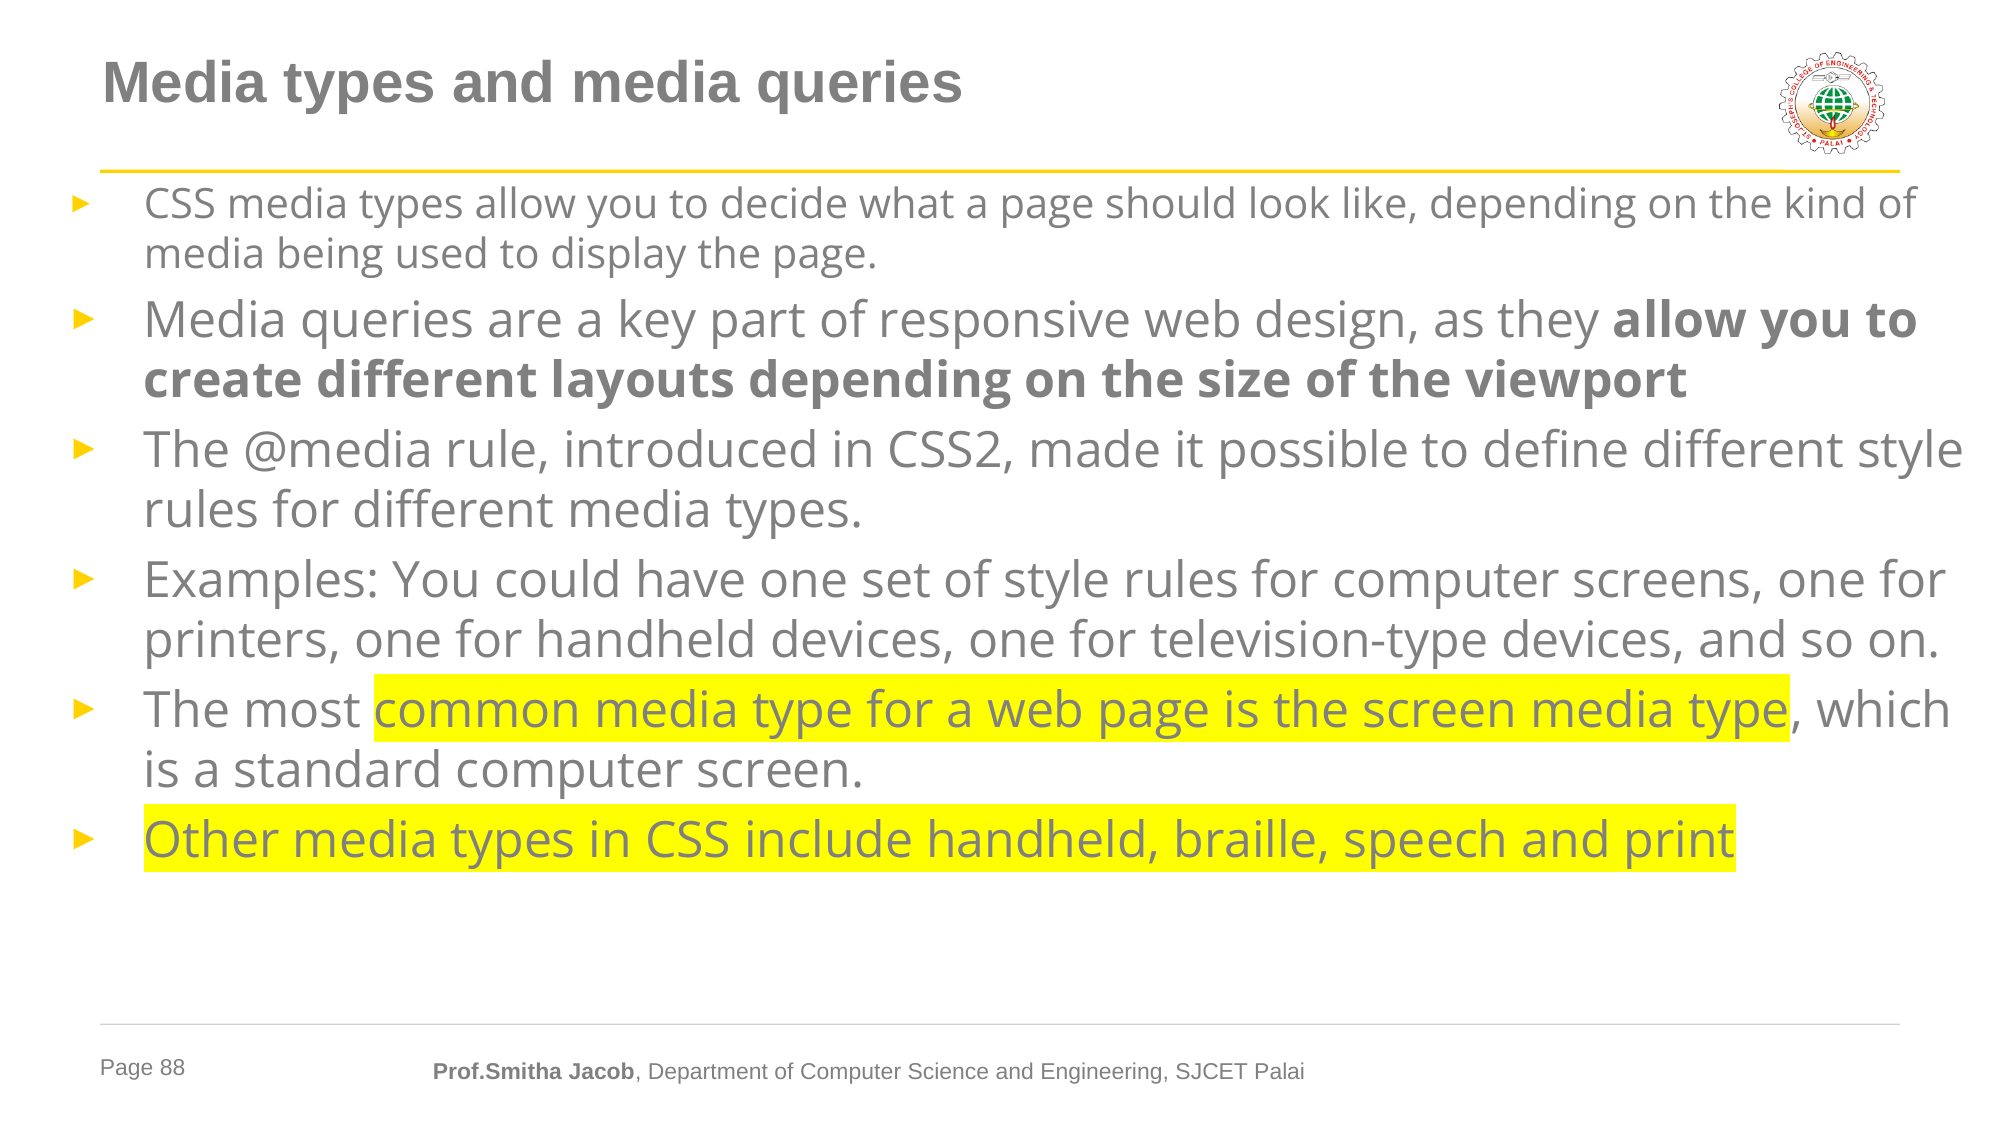

# Media types and media queries
CSS media types allow you to decide what a page should look like, depending on the kind of media being used to display the page.
Media queries are a key part of responsive web design, as they allow you to create different layouts depending on the size of the viewport
The @media rule, introduced in CSS2, made it possible to define different style rules for different media types.
Examples: You could have one set of style rules for computer screens, one for printers, one for handheld devices, one for television-type devices, and so on.
The most common media type for a web page is the screen media type, which is a standard computer screen.
Other media types in CSS include handheld, braille, speech and print